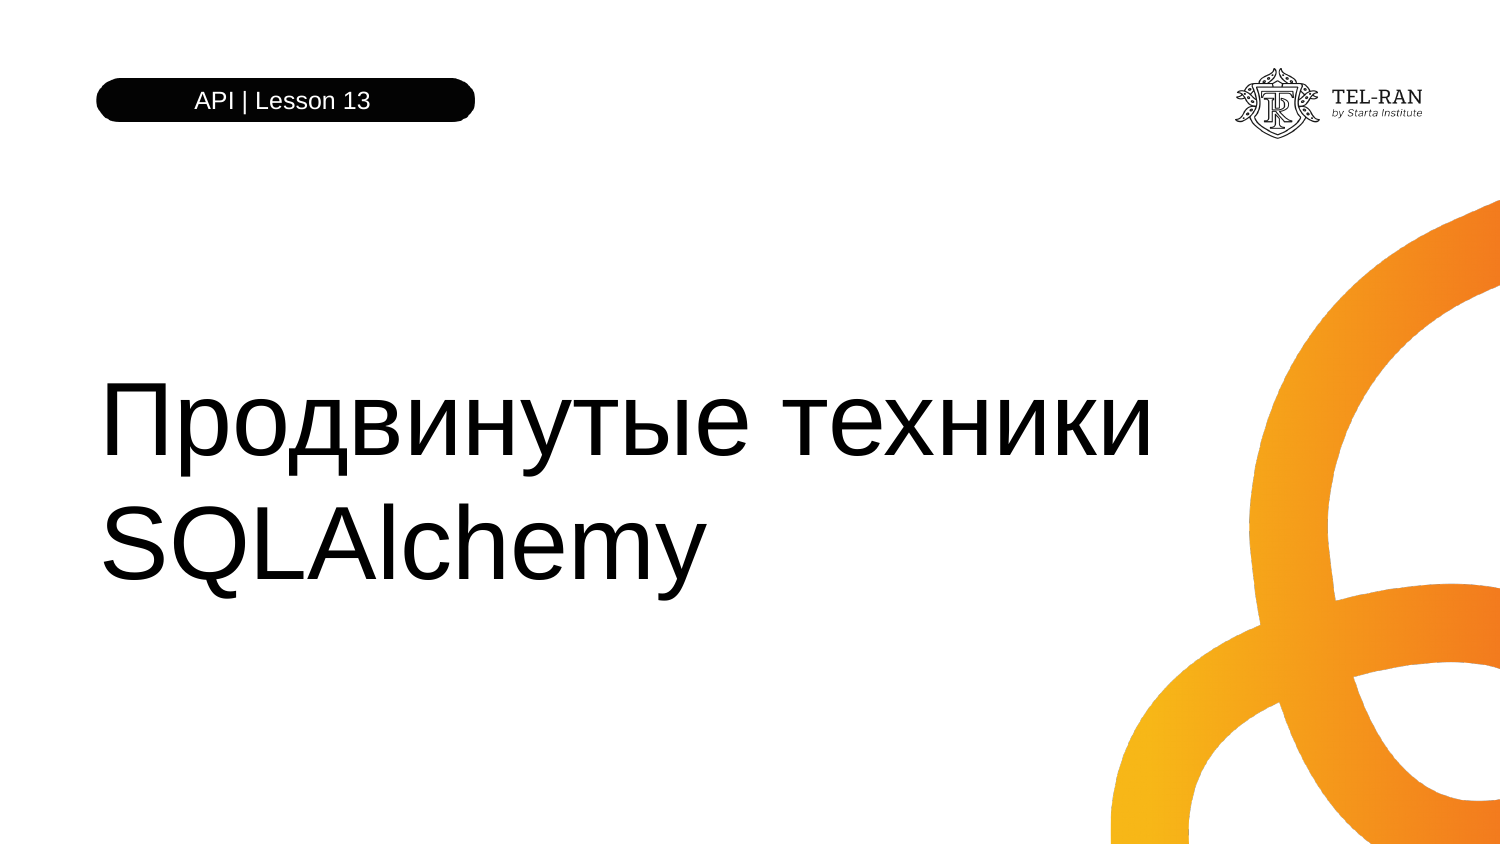

API | Lesson 13
# Продвинутые техники SQLAlchemy